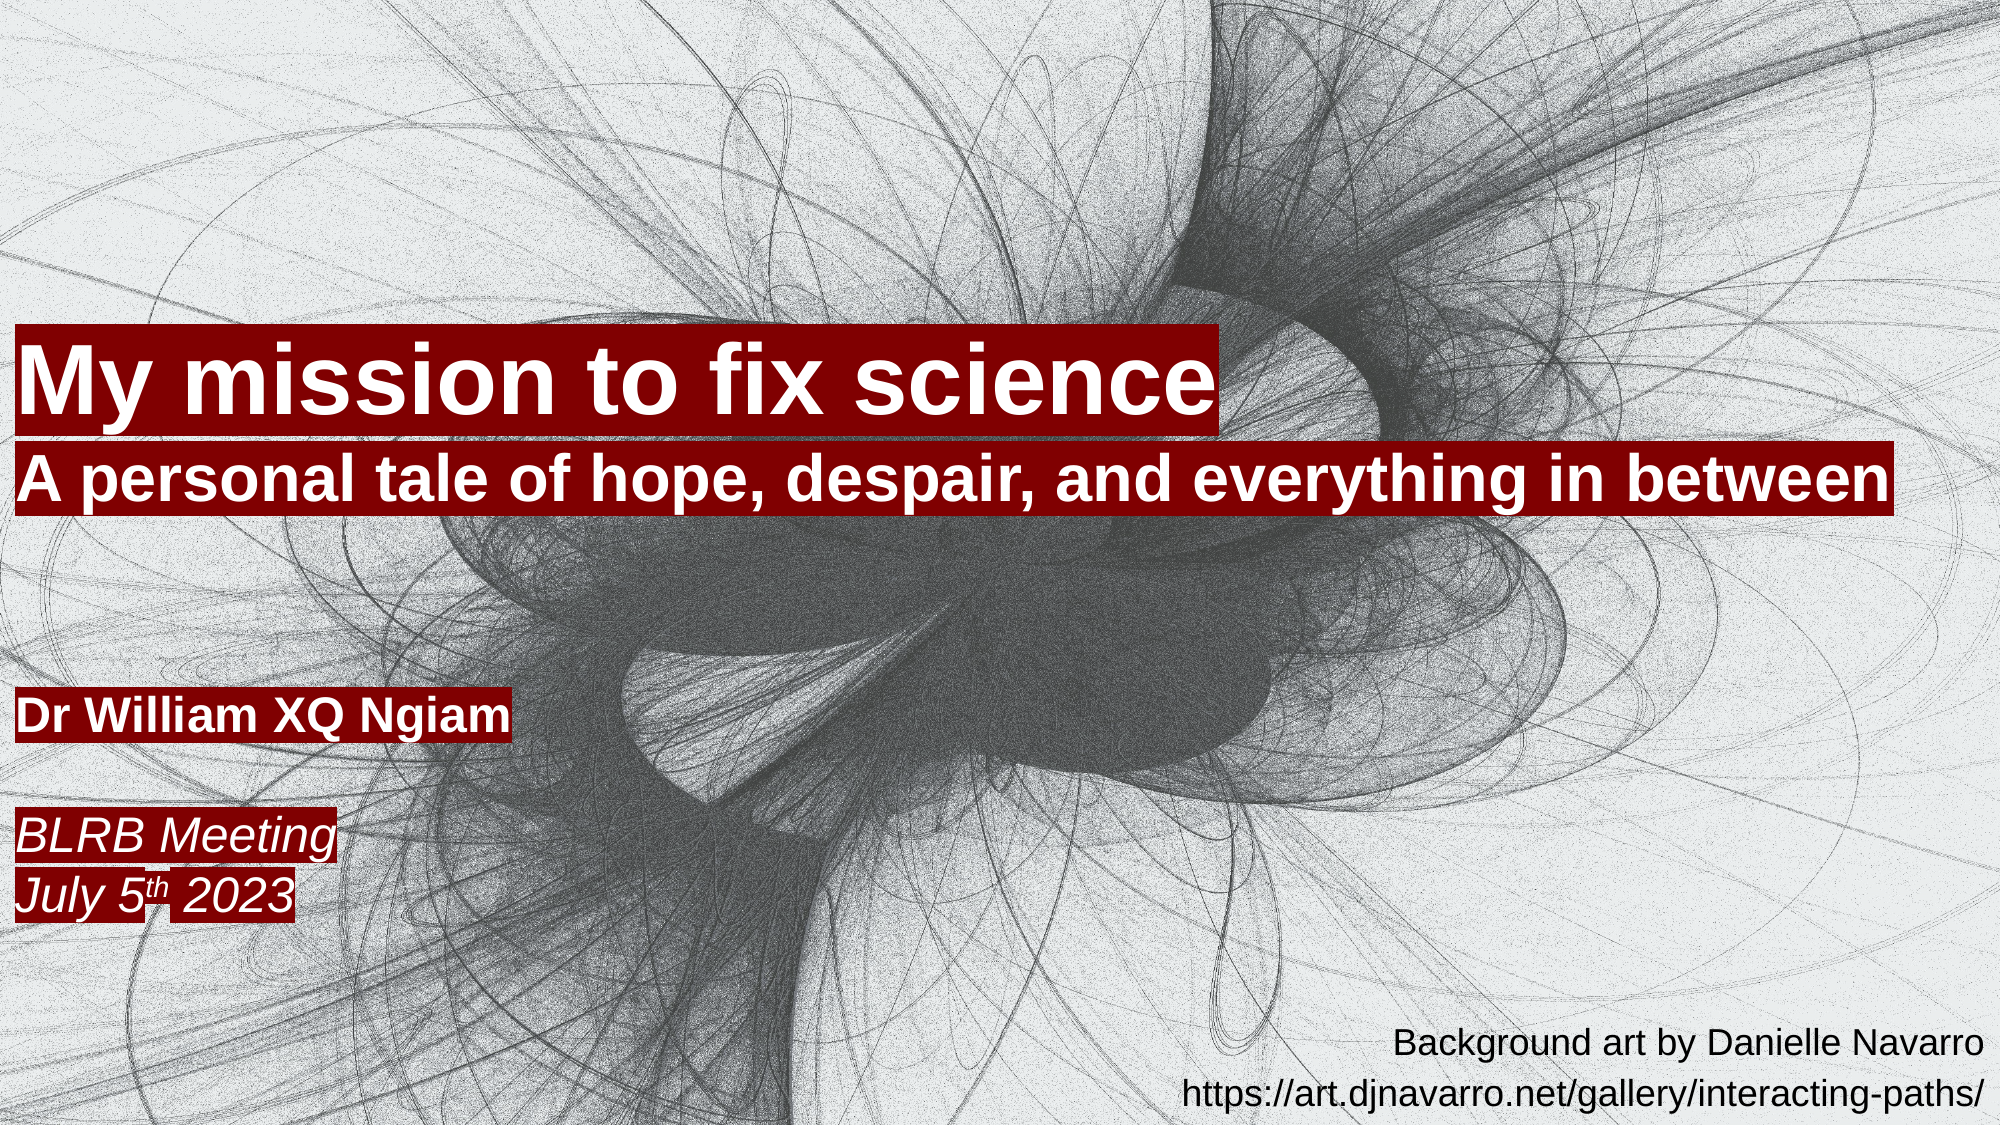

My mission to fix science
A personal tale of hope, despair, and everything in between
Dr William XQ Ngiam
BLRB Meeting
July 5th 2023

Background art by Danielle Navarro https://art.djnavarro.net/gallery/interacting-paths/